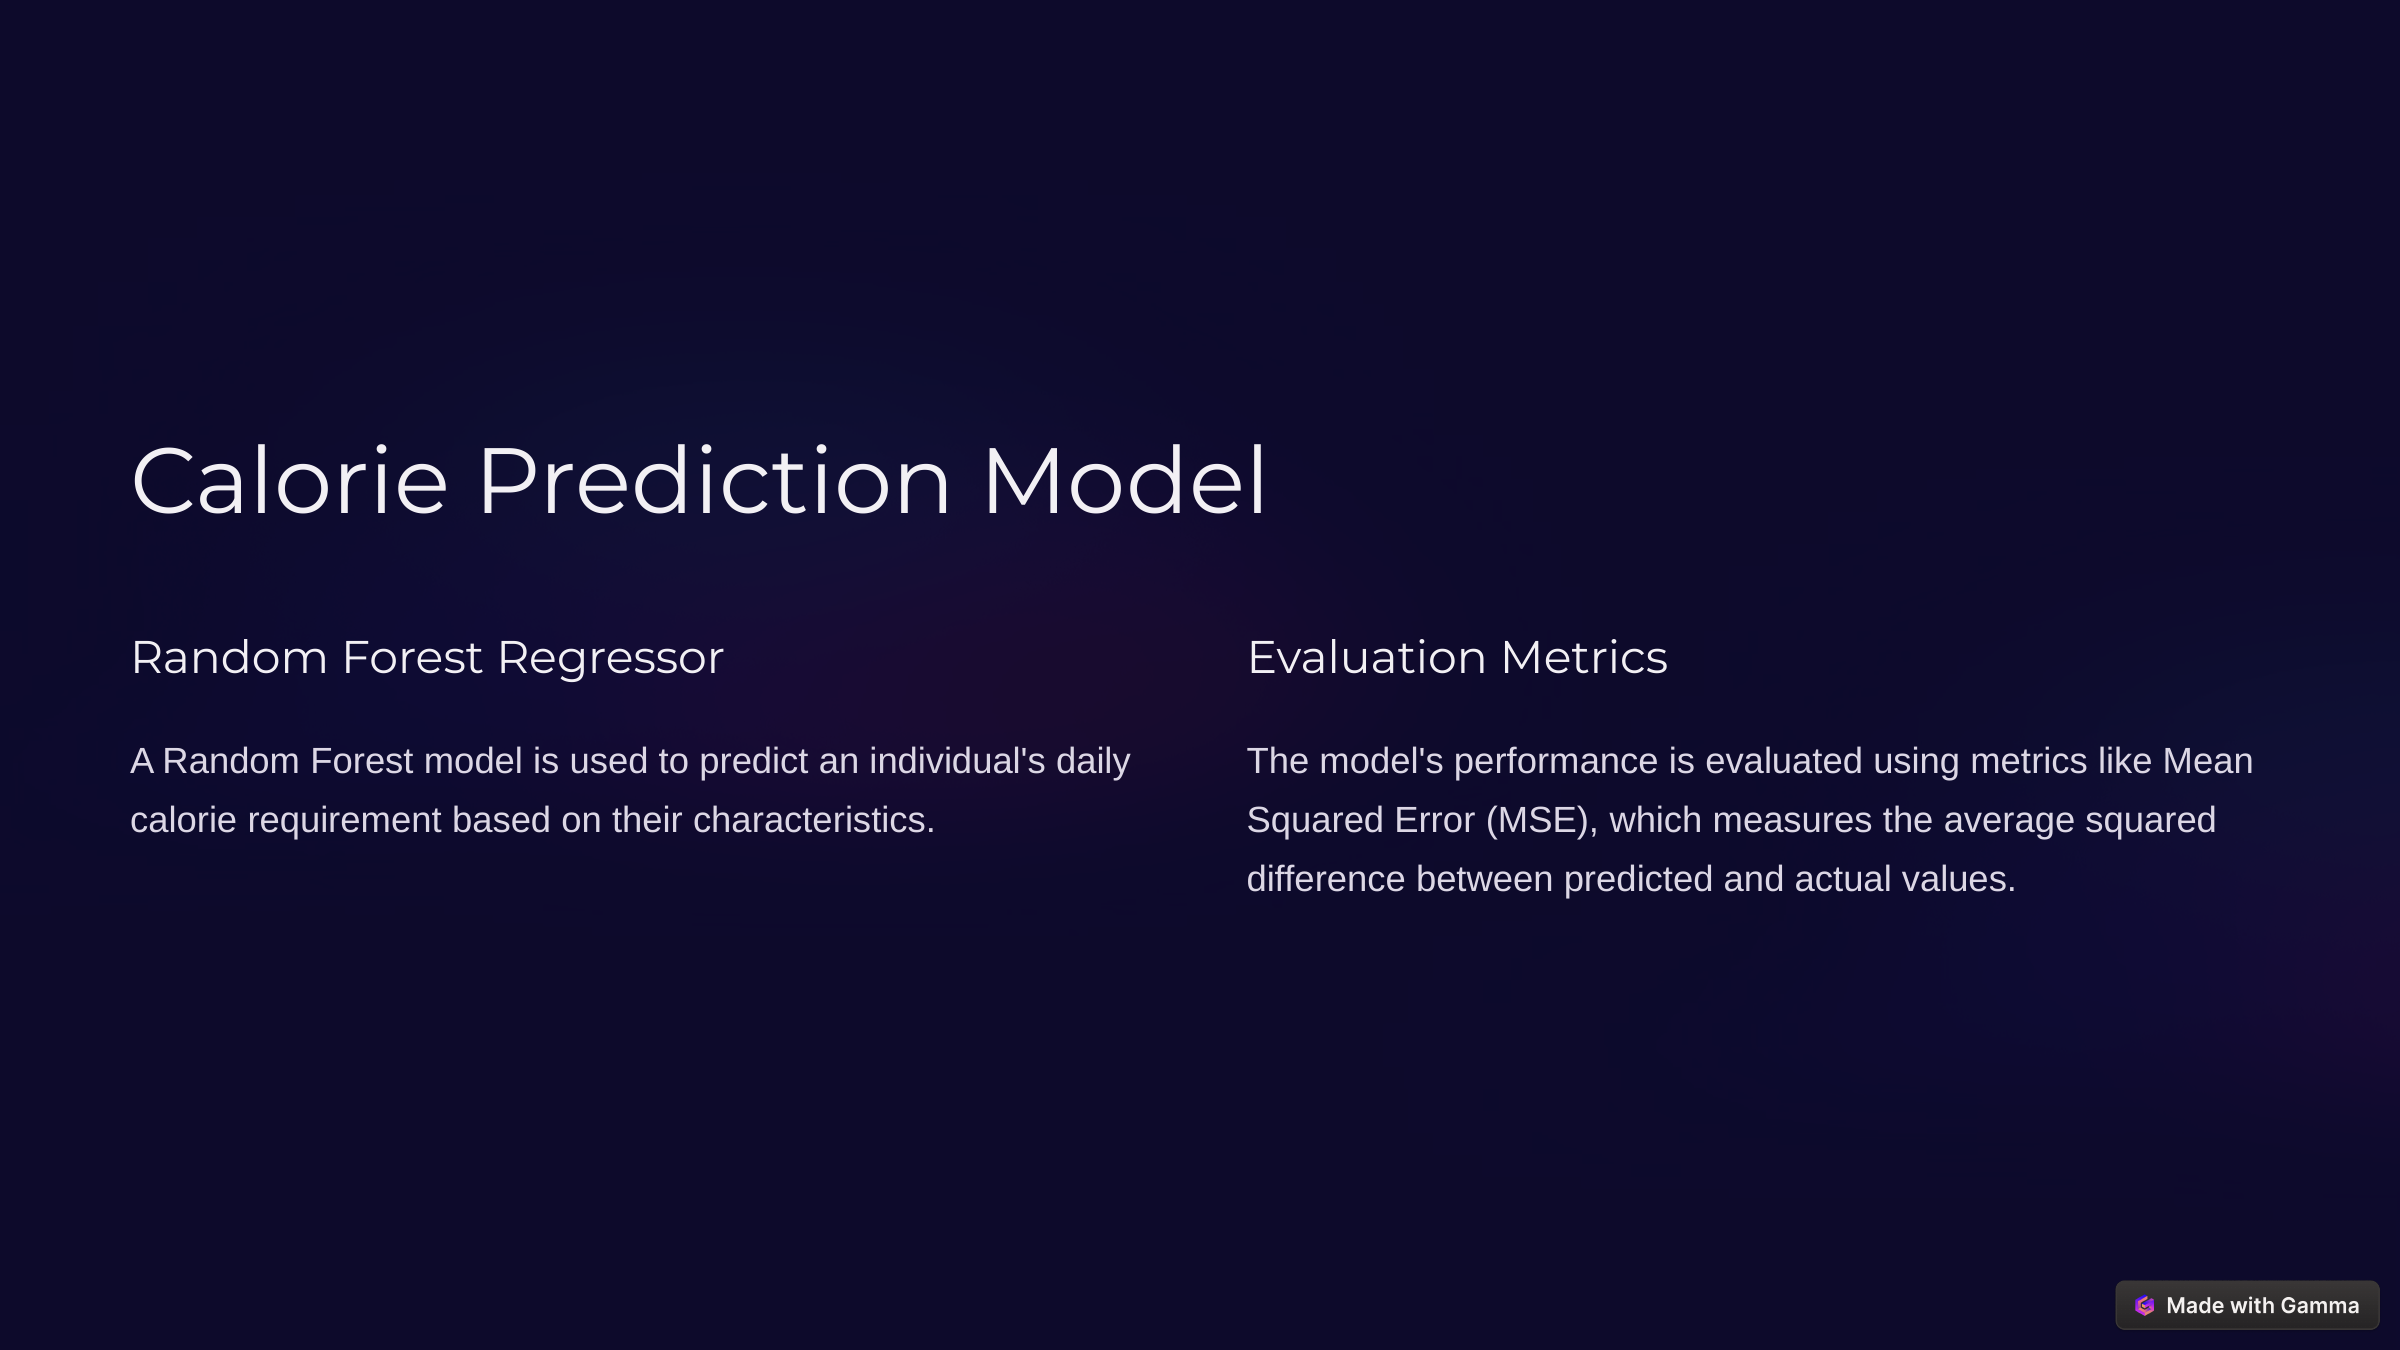

Calorie Prediction Model
Random Forest Regressor
Evaluation Metrics
A Random Forest model is used to predict an individual's daily calorie requirement based on their characteristics.
The model's performance is evaluated using metrics like Mean Squared Error (MSE), which measures the average squared difference between predicted and actual values.